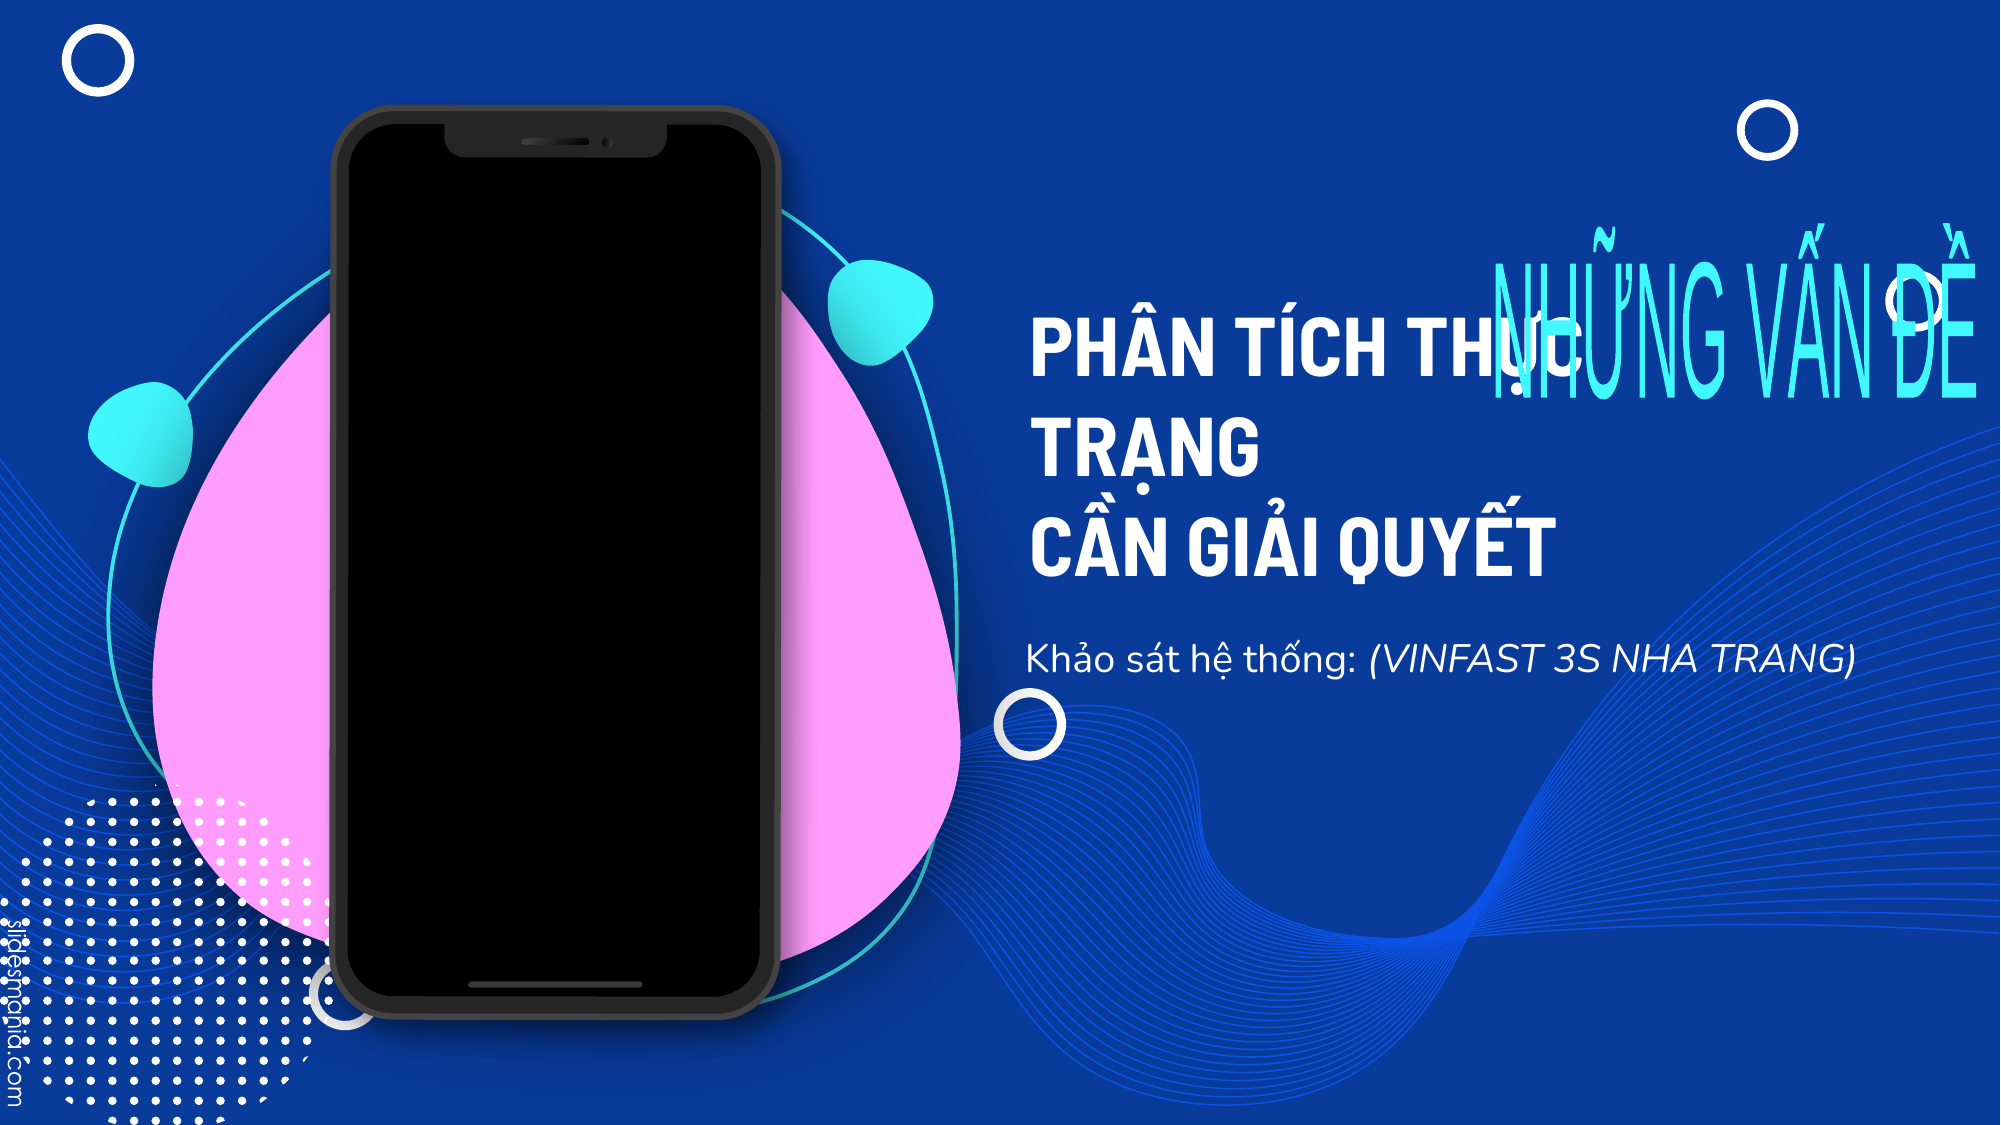

NHỮNG VẤN ĐỀ

# PHÂN TÍCH THỰC TRẠNG CẦN GIẢI QUYẾT

Khảo sát hệ thống: (VINFAST 3S NHA TRANG)